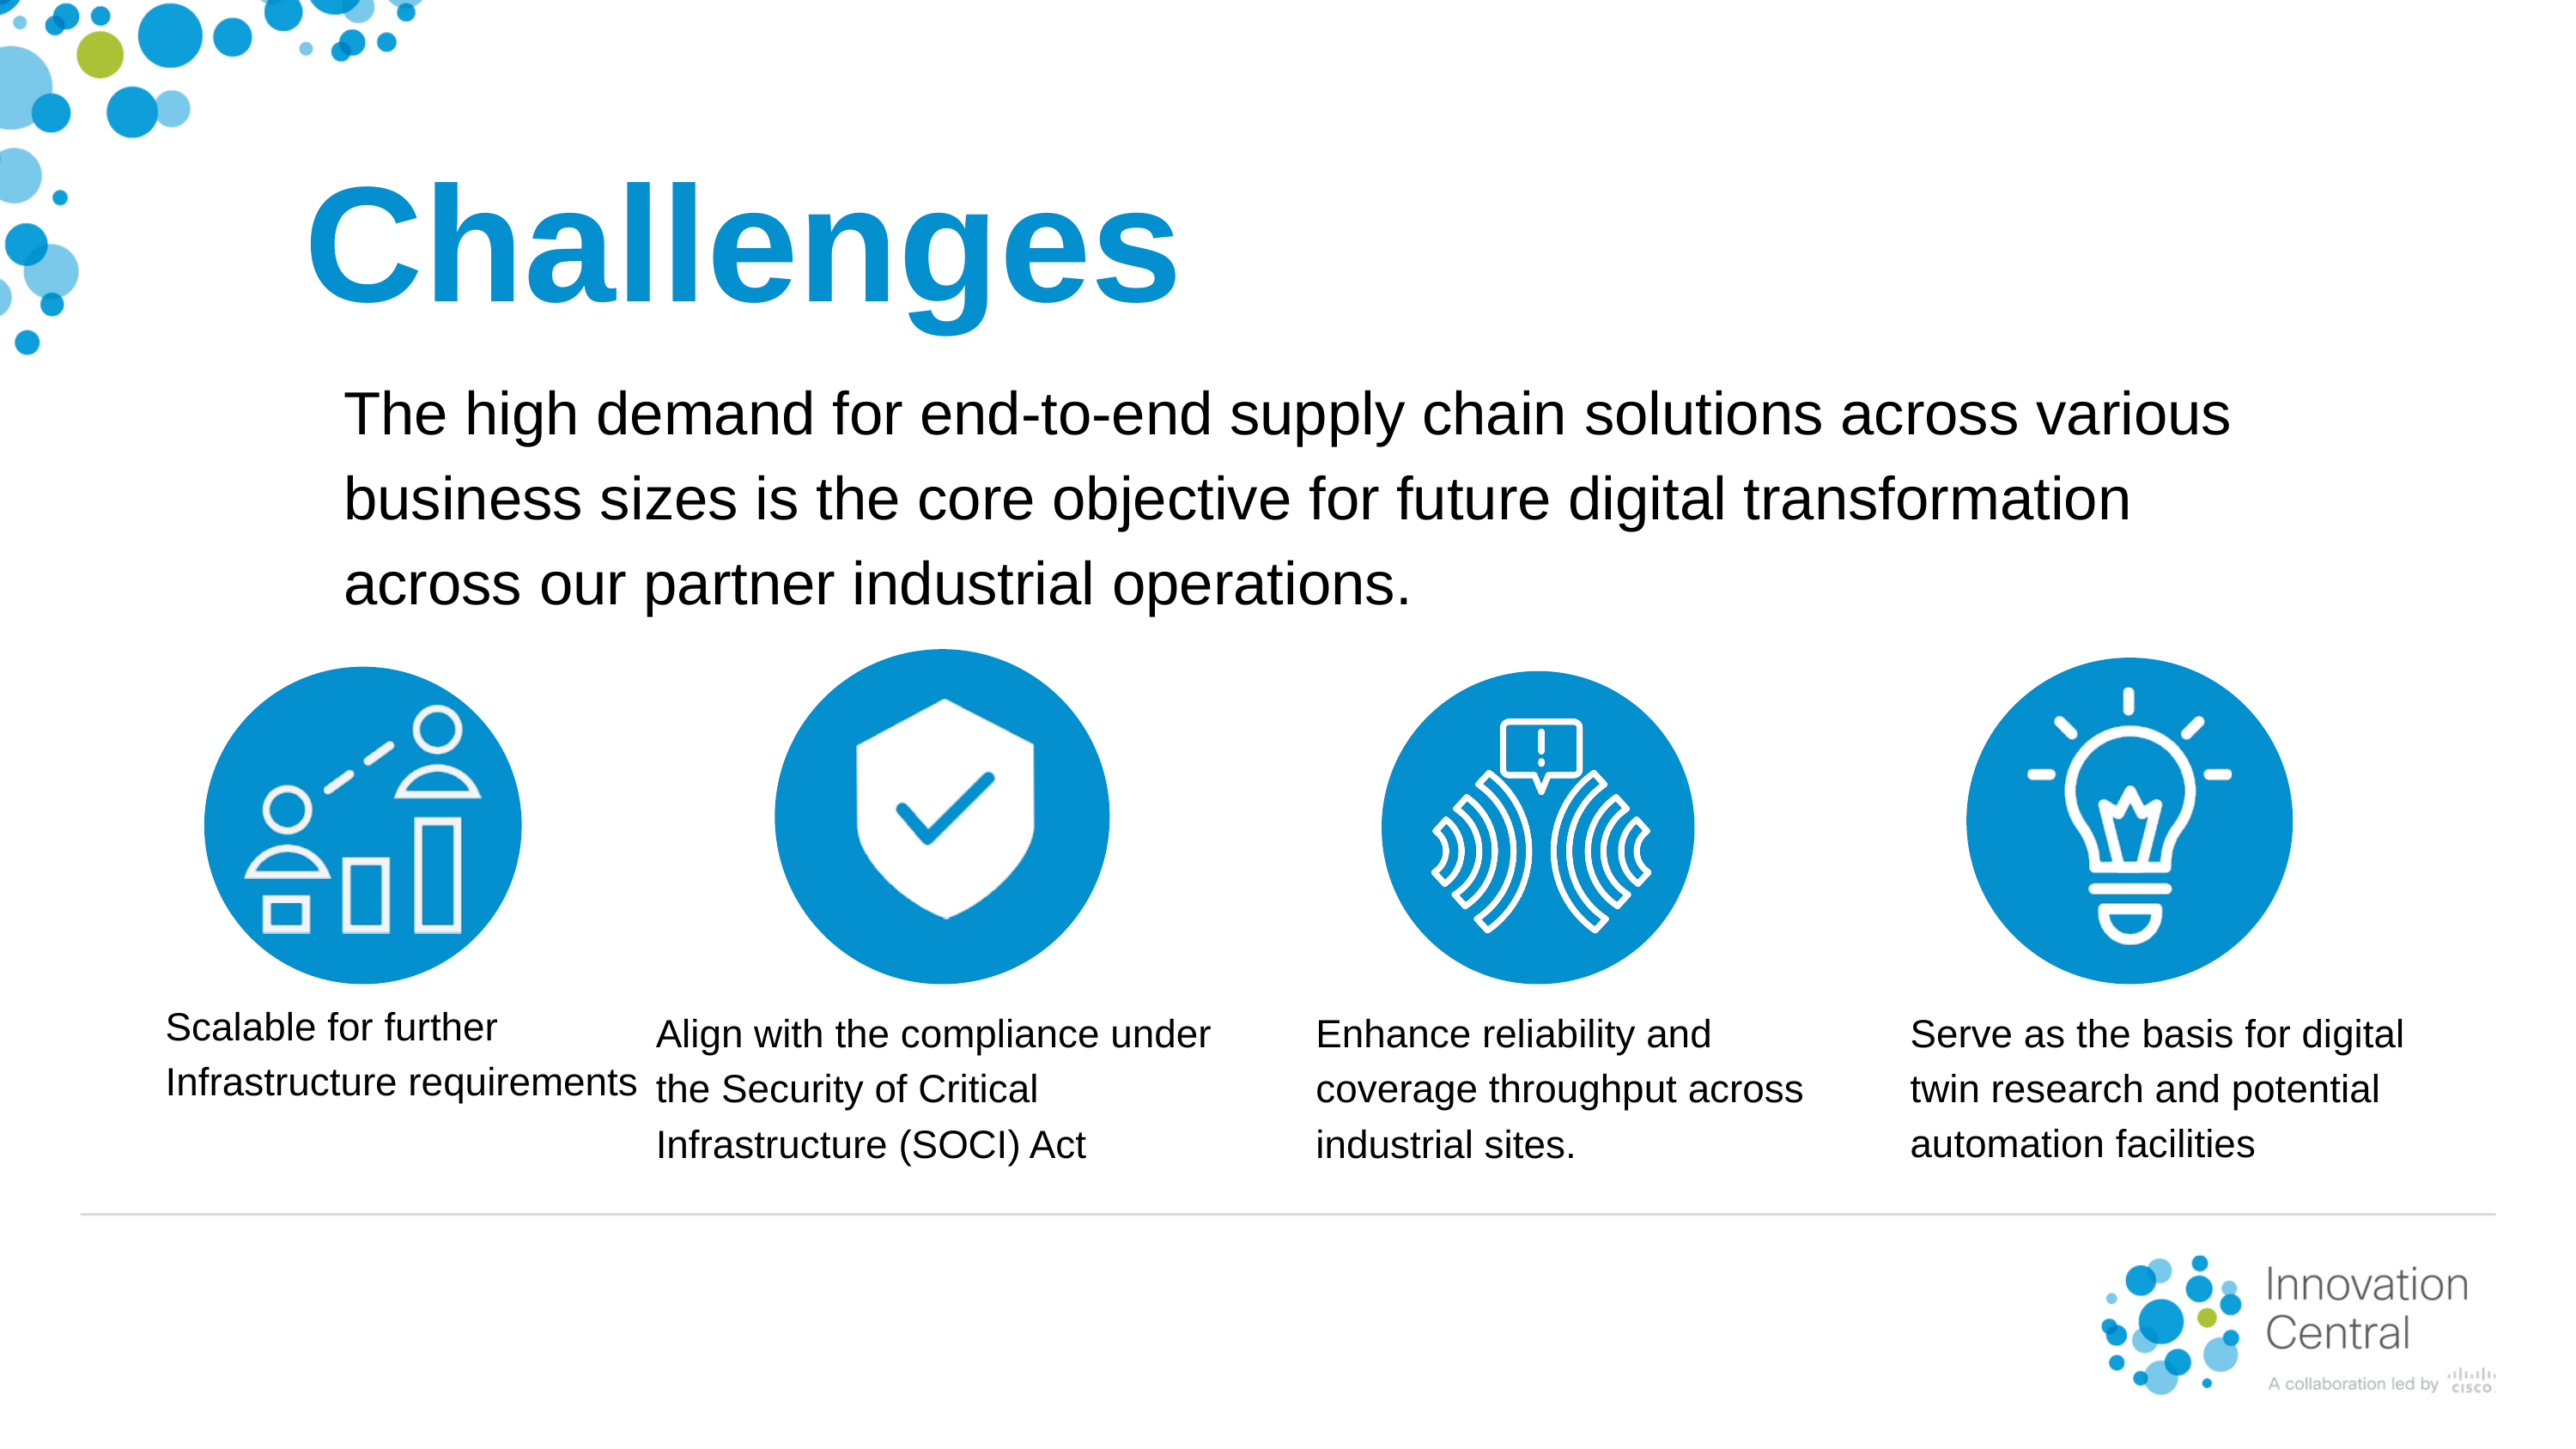

Challenges
The high demand for end-to-end supply chain solutions across various business sizes is the core objective for future digital transformation across our partner industrial operations.

Scalable for further Infrastructure requirements
Align with the compliance under the Security of Critical Infrastructure (SOCI) Act
Enhance reliability and coverage throughput across industrial sites.
Serve as the basis for digital twin research and potential automation facilities